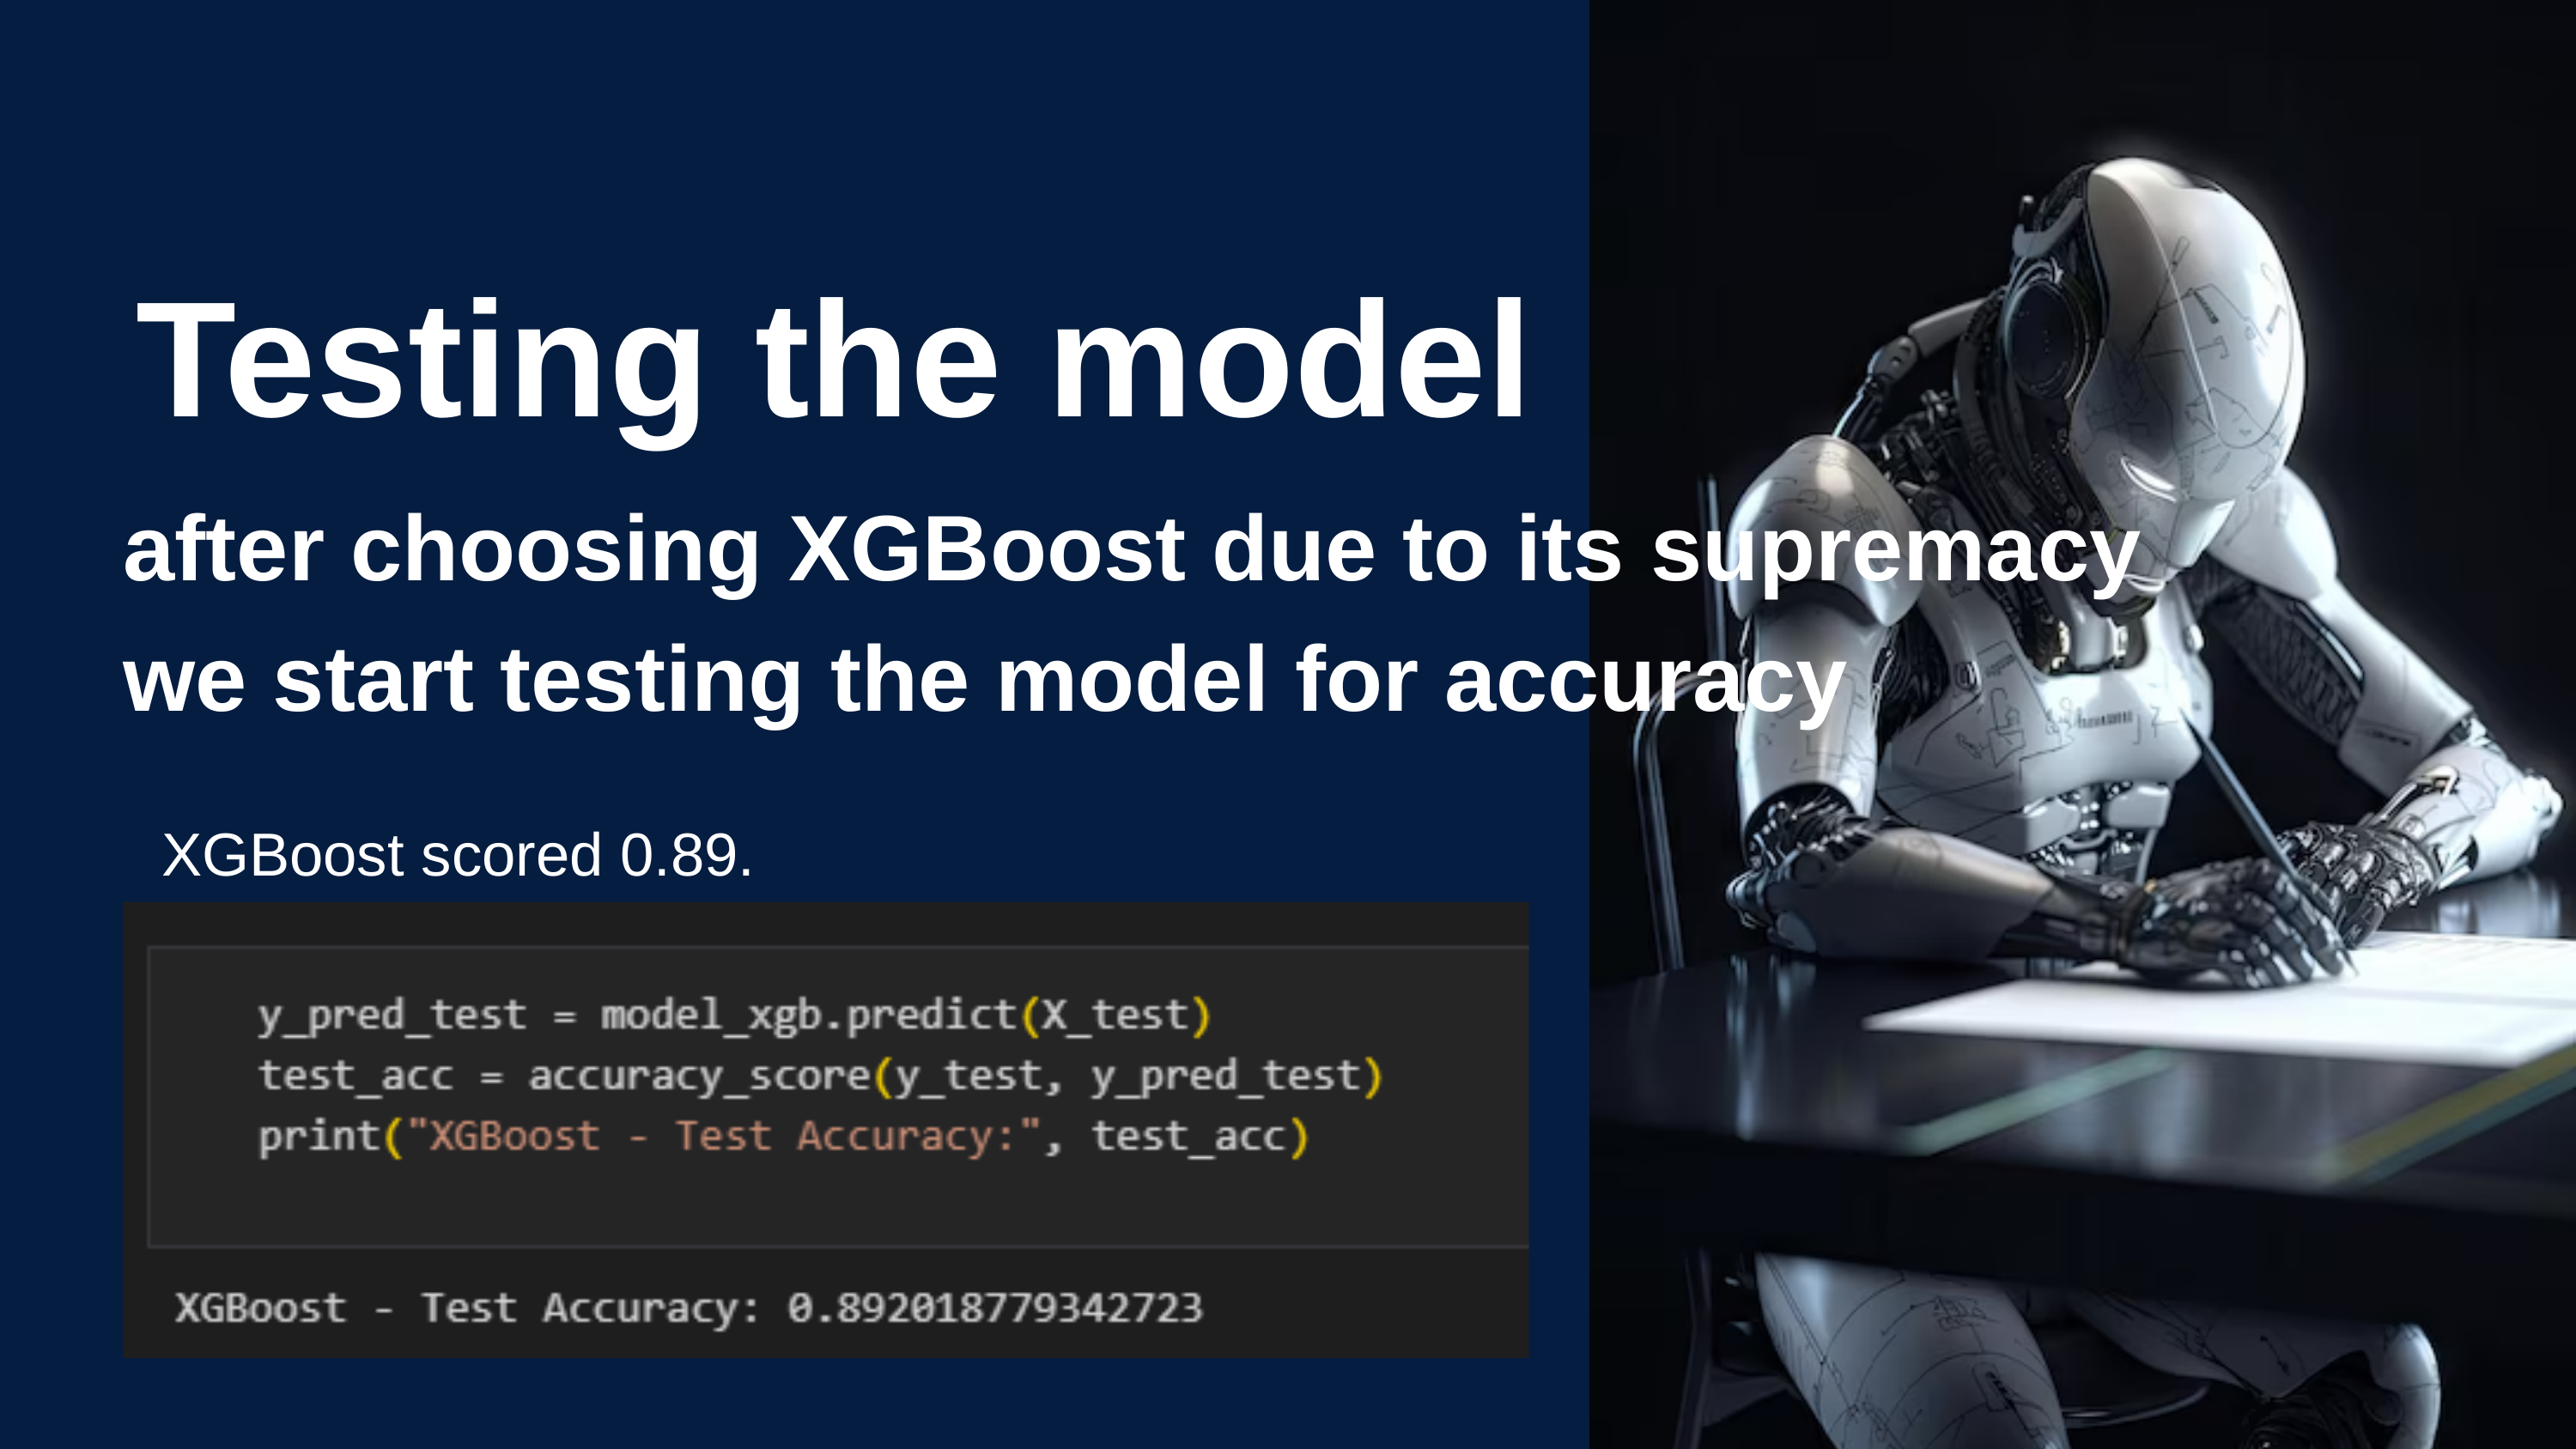

Testing the model
after choosing XGBoost due to its supremacy
we start testing the model for accuracy
XGBoost scored 0.89.